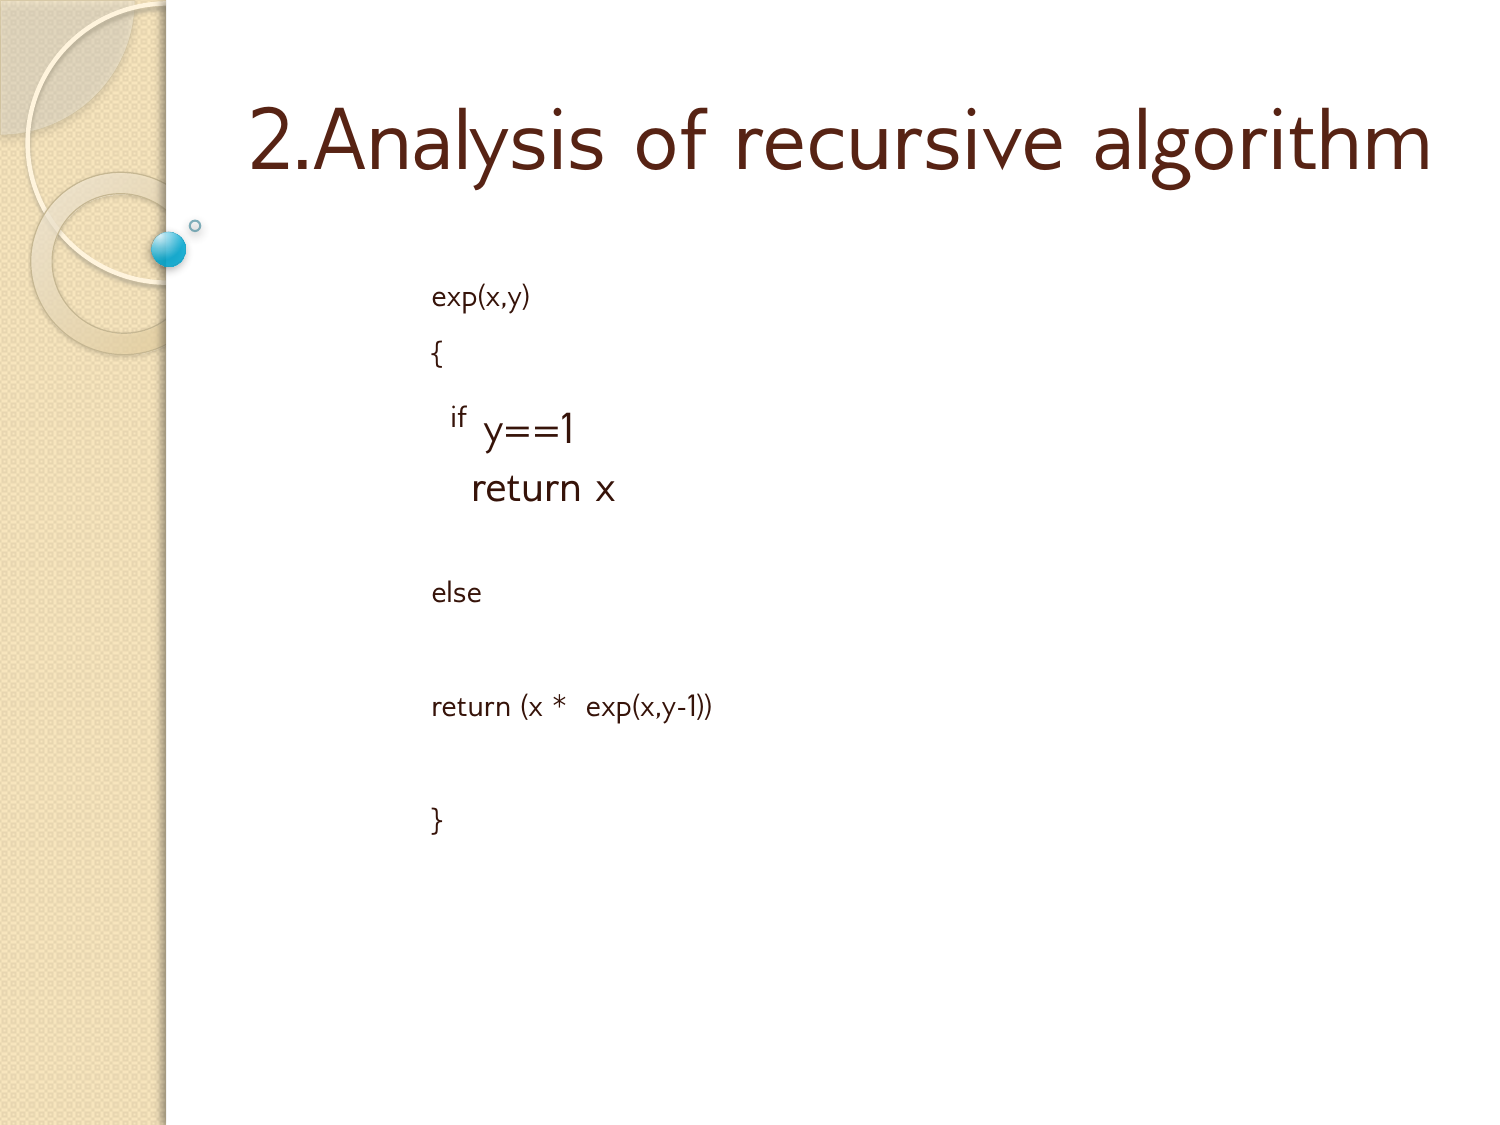

# 2.Analysis of recursive algorithm

exp(x,y)
{
  if y==1
   return x

else

return (x *  exp(x,y-1))

}